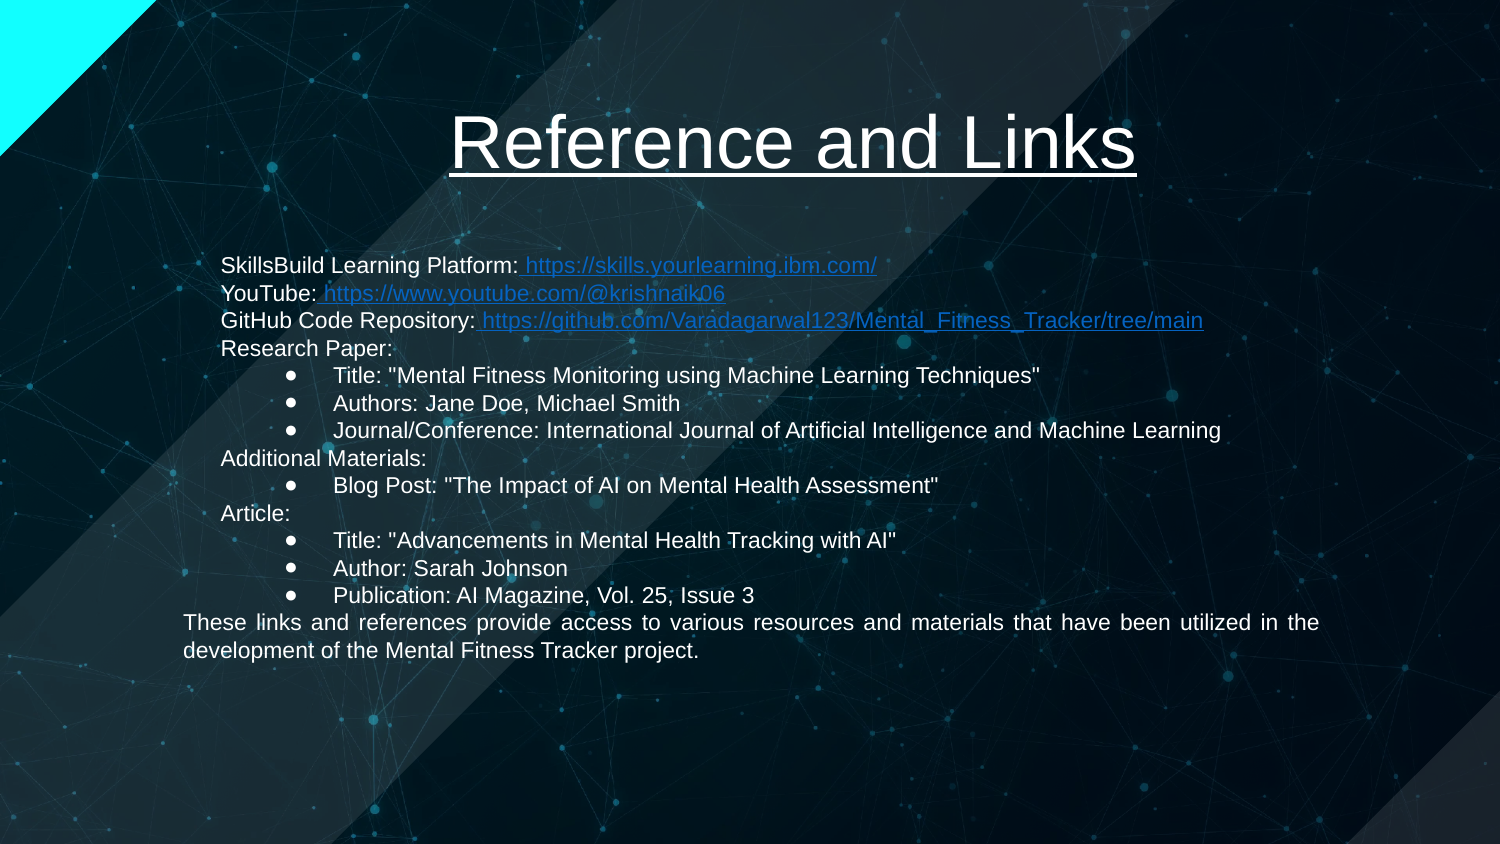

Reference and Links
SkillsBuild Learning Platform: https://skills.yourlearning.ibm.com/
YouTube: https://www.youtube.com/@krishnaik06
GitHub Code Repository: https://github.com/Varadagarwal123/Mental_Fitness_Tracker/tree/main
Research Paper:
Title: "Mental Fitness Monitoring using Machine Learning Techniques"
Authors: Jane Doe, Michael Smith
Journal/Conference: International Journal of Artificial Intelligence and Machine Learning
Additional Materials:
Blog Post: "The Impact of AI on Mental Health Assessment"
Article:
Title: "Advancements in Mental Health Tracking with AI"
Author: Sarah Johnson
Publication: AI Magazine, Vol. 25, Issue 3
These links and references provide access to various resources and materials that have been utilized in the development of the Mental Fitness Tracker project.